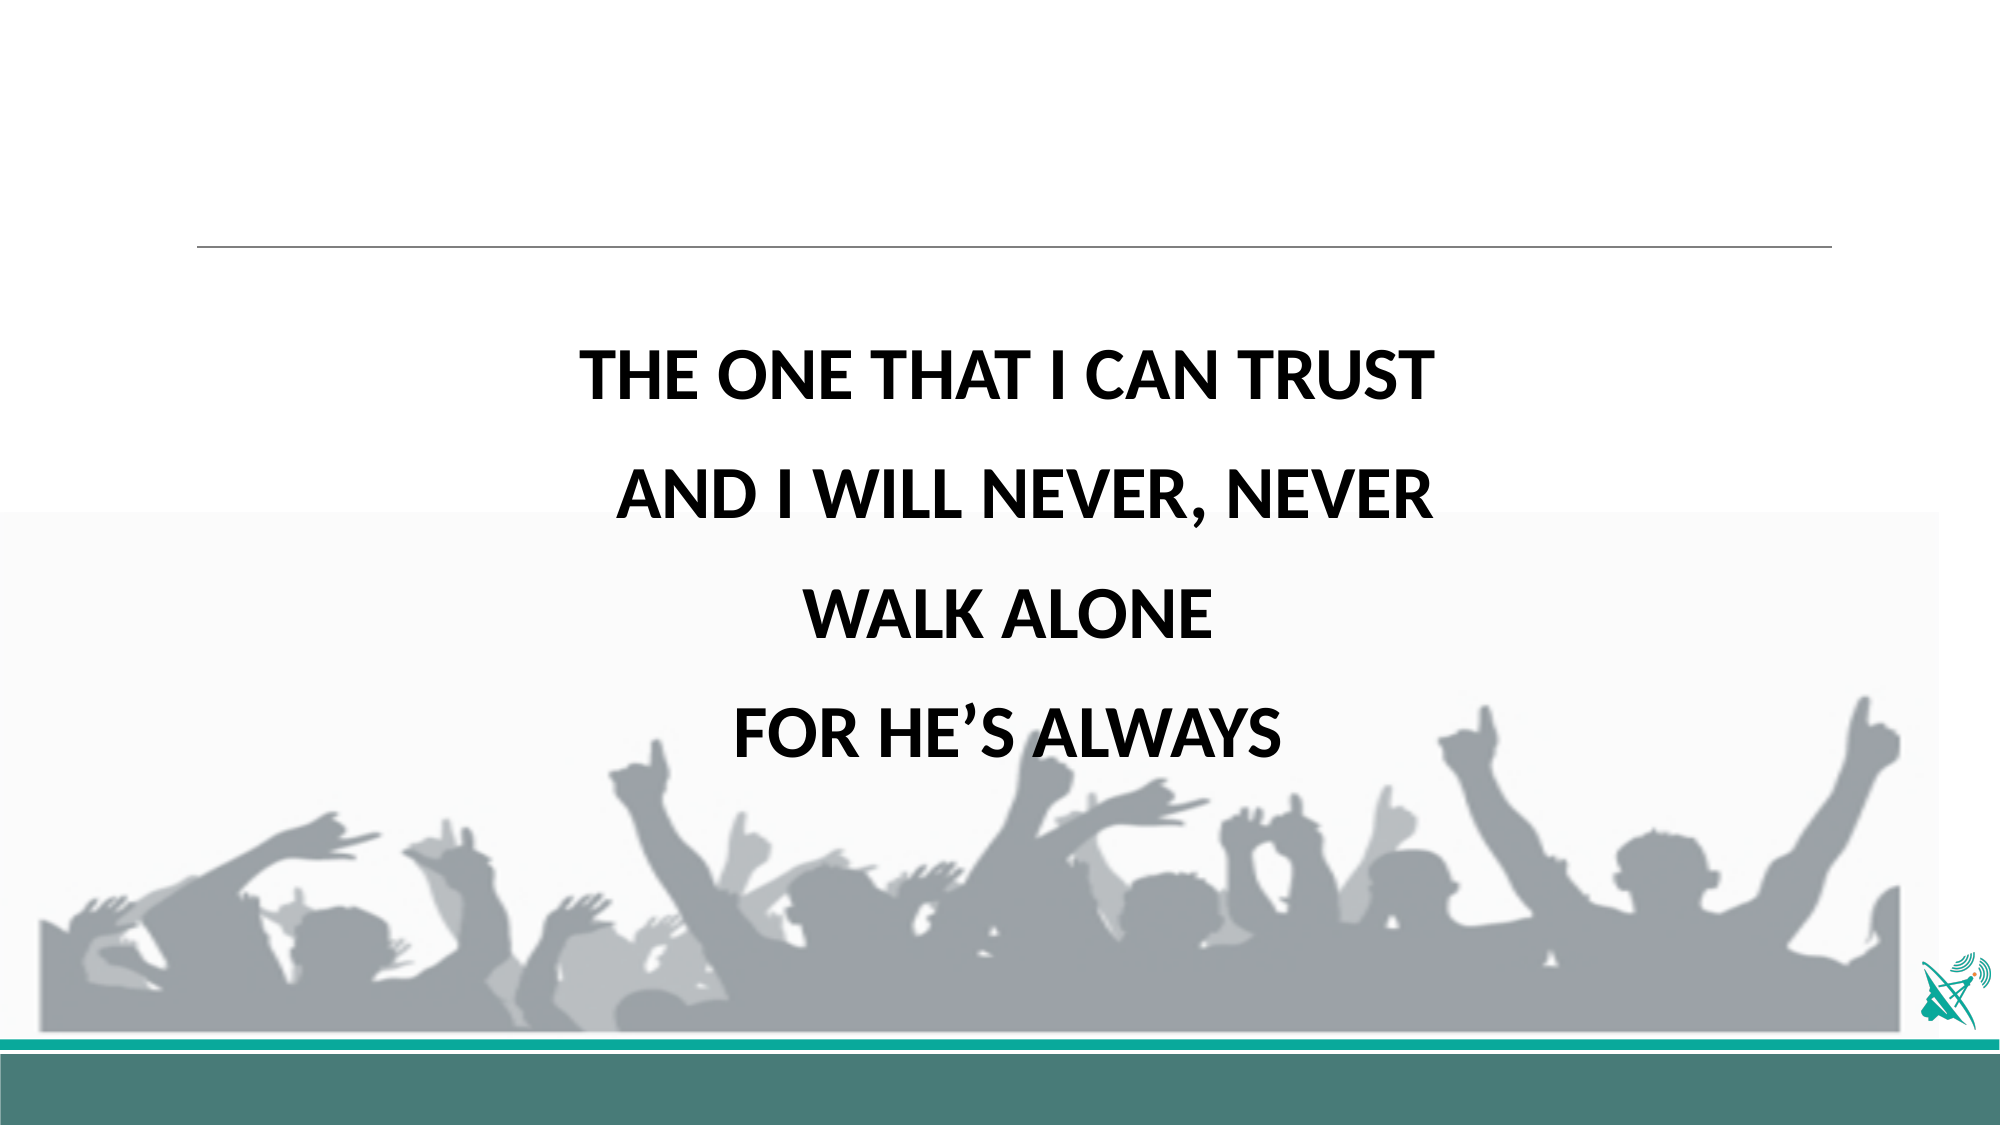

THE ONE THAT I CAN TRUST
  AND I WILL NEVER, NEVER
WALK ALONE
FOR HE’S ALWAYS